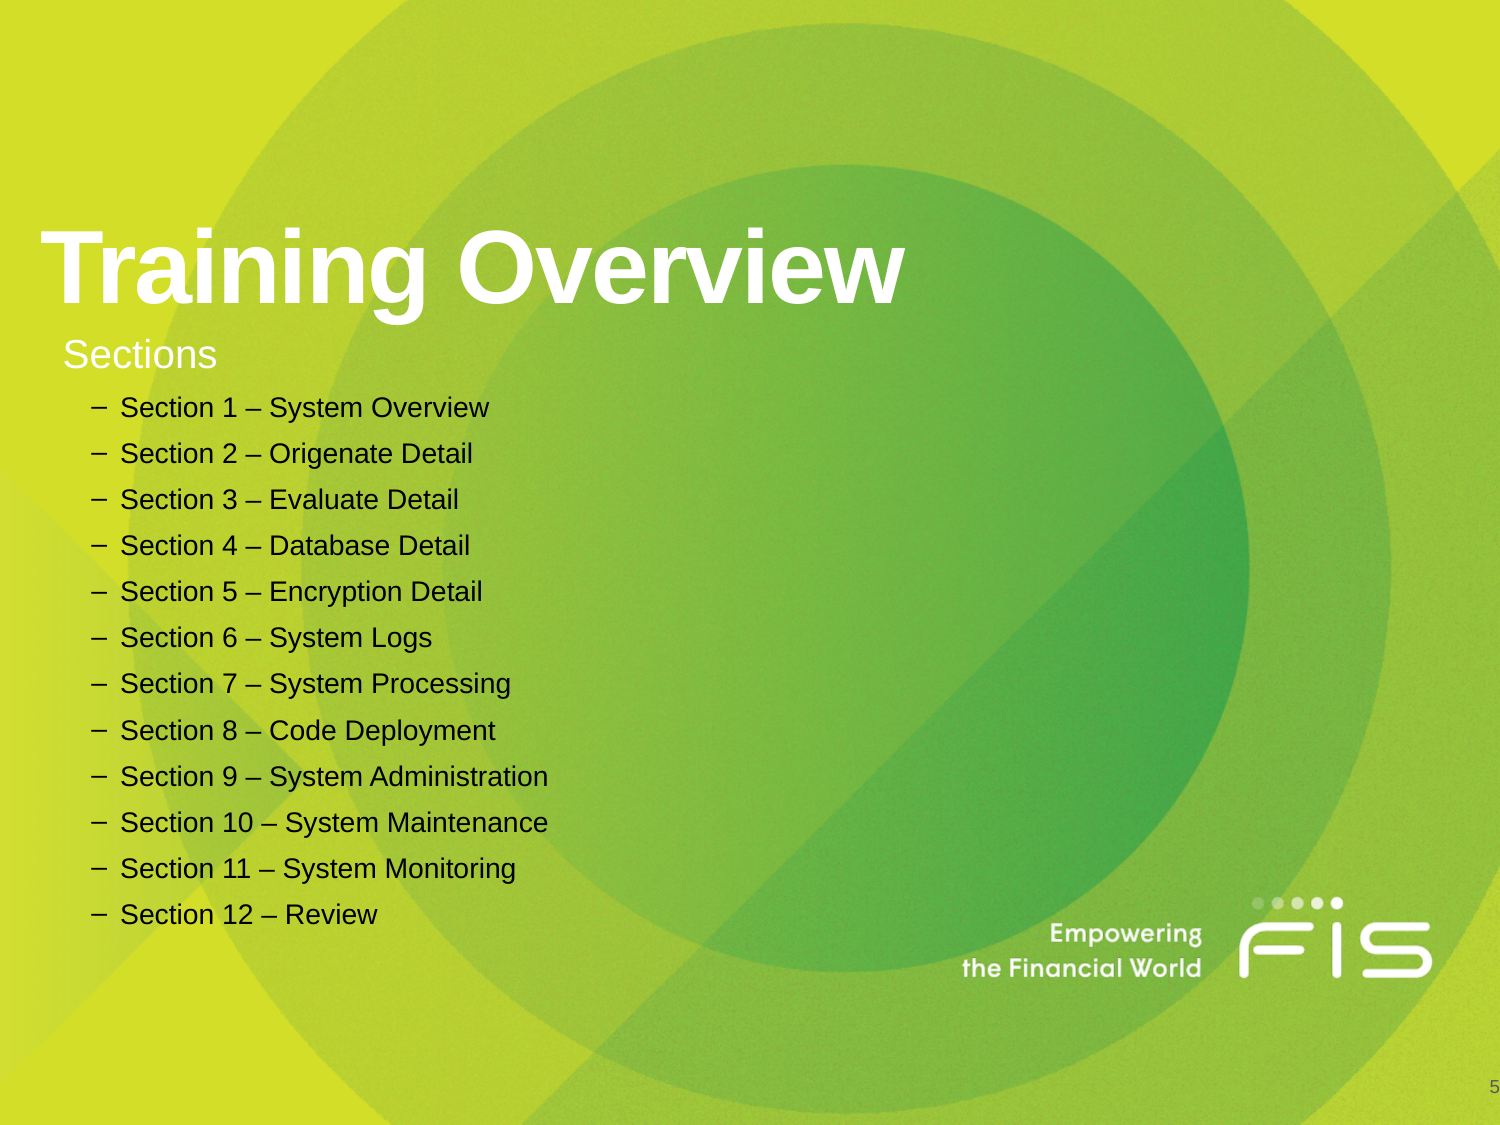

# Training Overview
Sections
Section 1 – System Overview
Section 2 – Origenate Detail
Section 3 – Evaluate Detail
Section 4 – Database Detail
Section 5 – Encryption Detail
Section 6 – System Logs
Section 7 – System Processing
Section 8 – Code Deployment
Section 9 – System Administration
Section 10 – System Maintenance
Section 11 – System Monitoring
Section 12 – Review

5